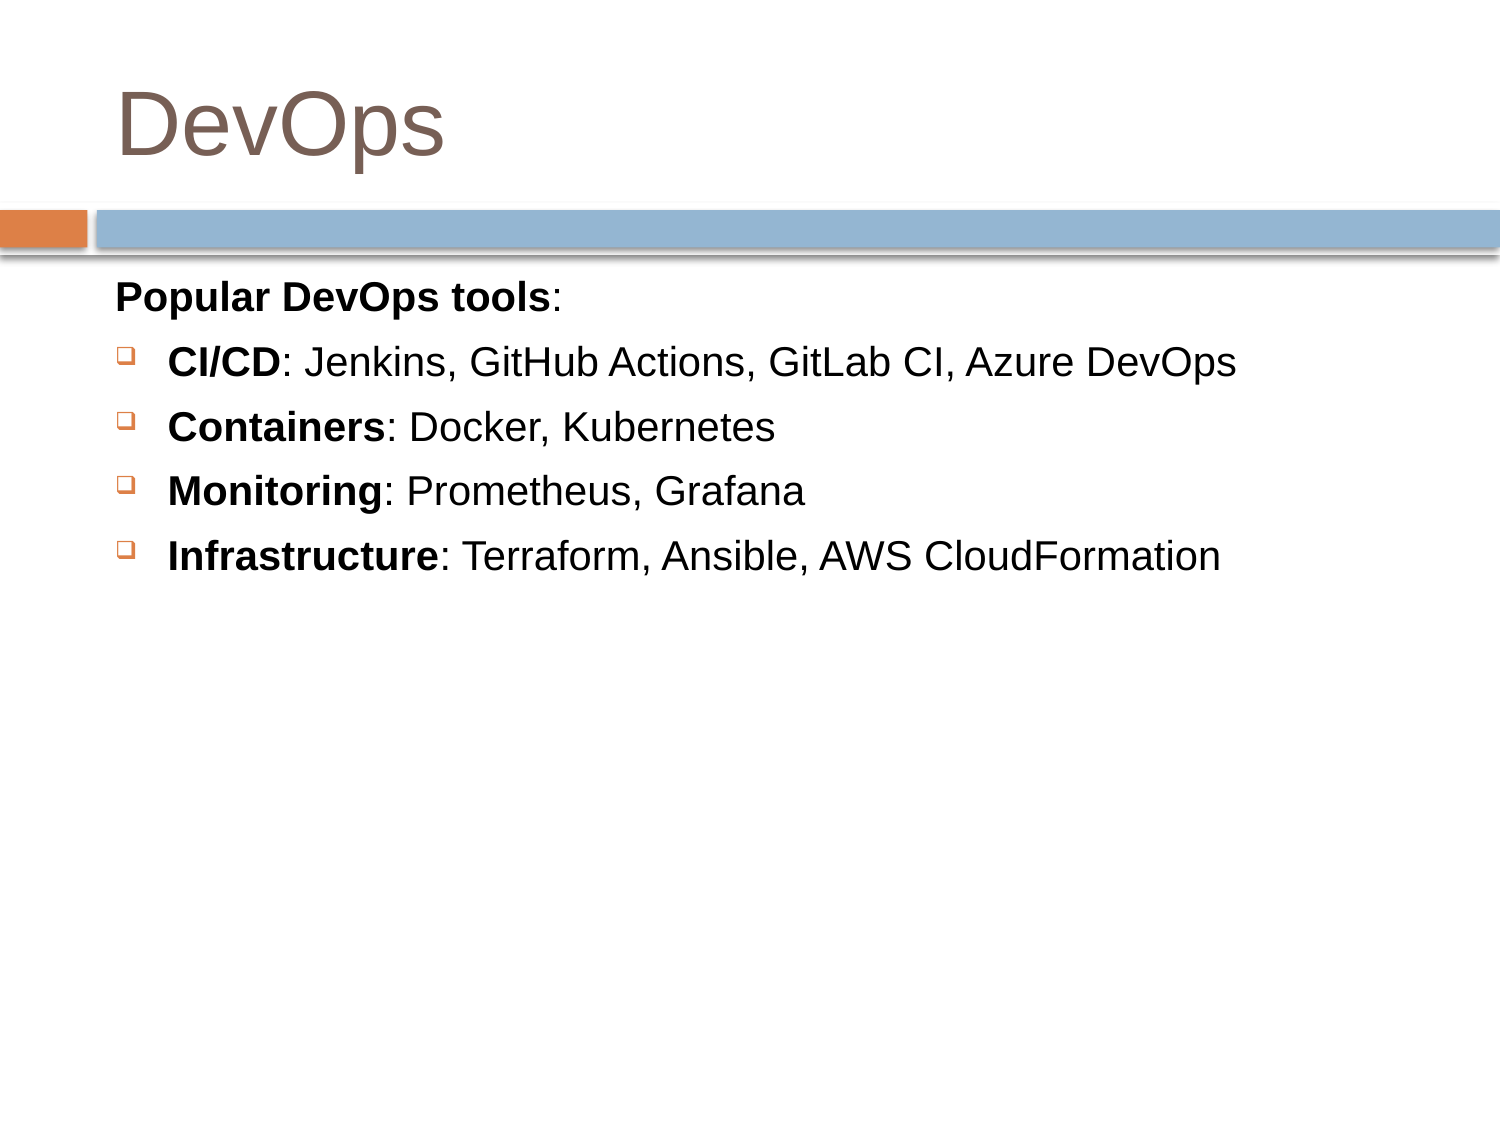

# DevOps
Popular DevOps tools:
CI/CD: Jenkins, GitHub Actions, GitLab CI, Azure DevOps
Containers: Docker, Kubernetes
Monitoring: Prometheus, Grafana
Infrastructure: Terraform, Ansible, AWS CloudFormation